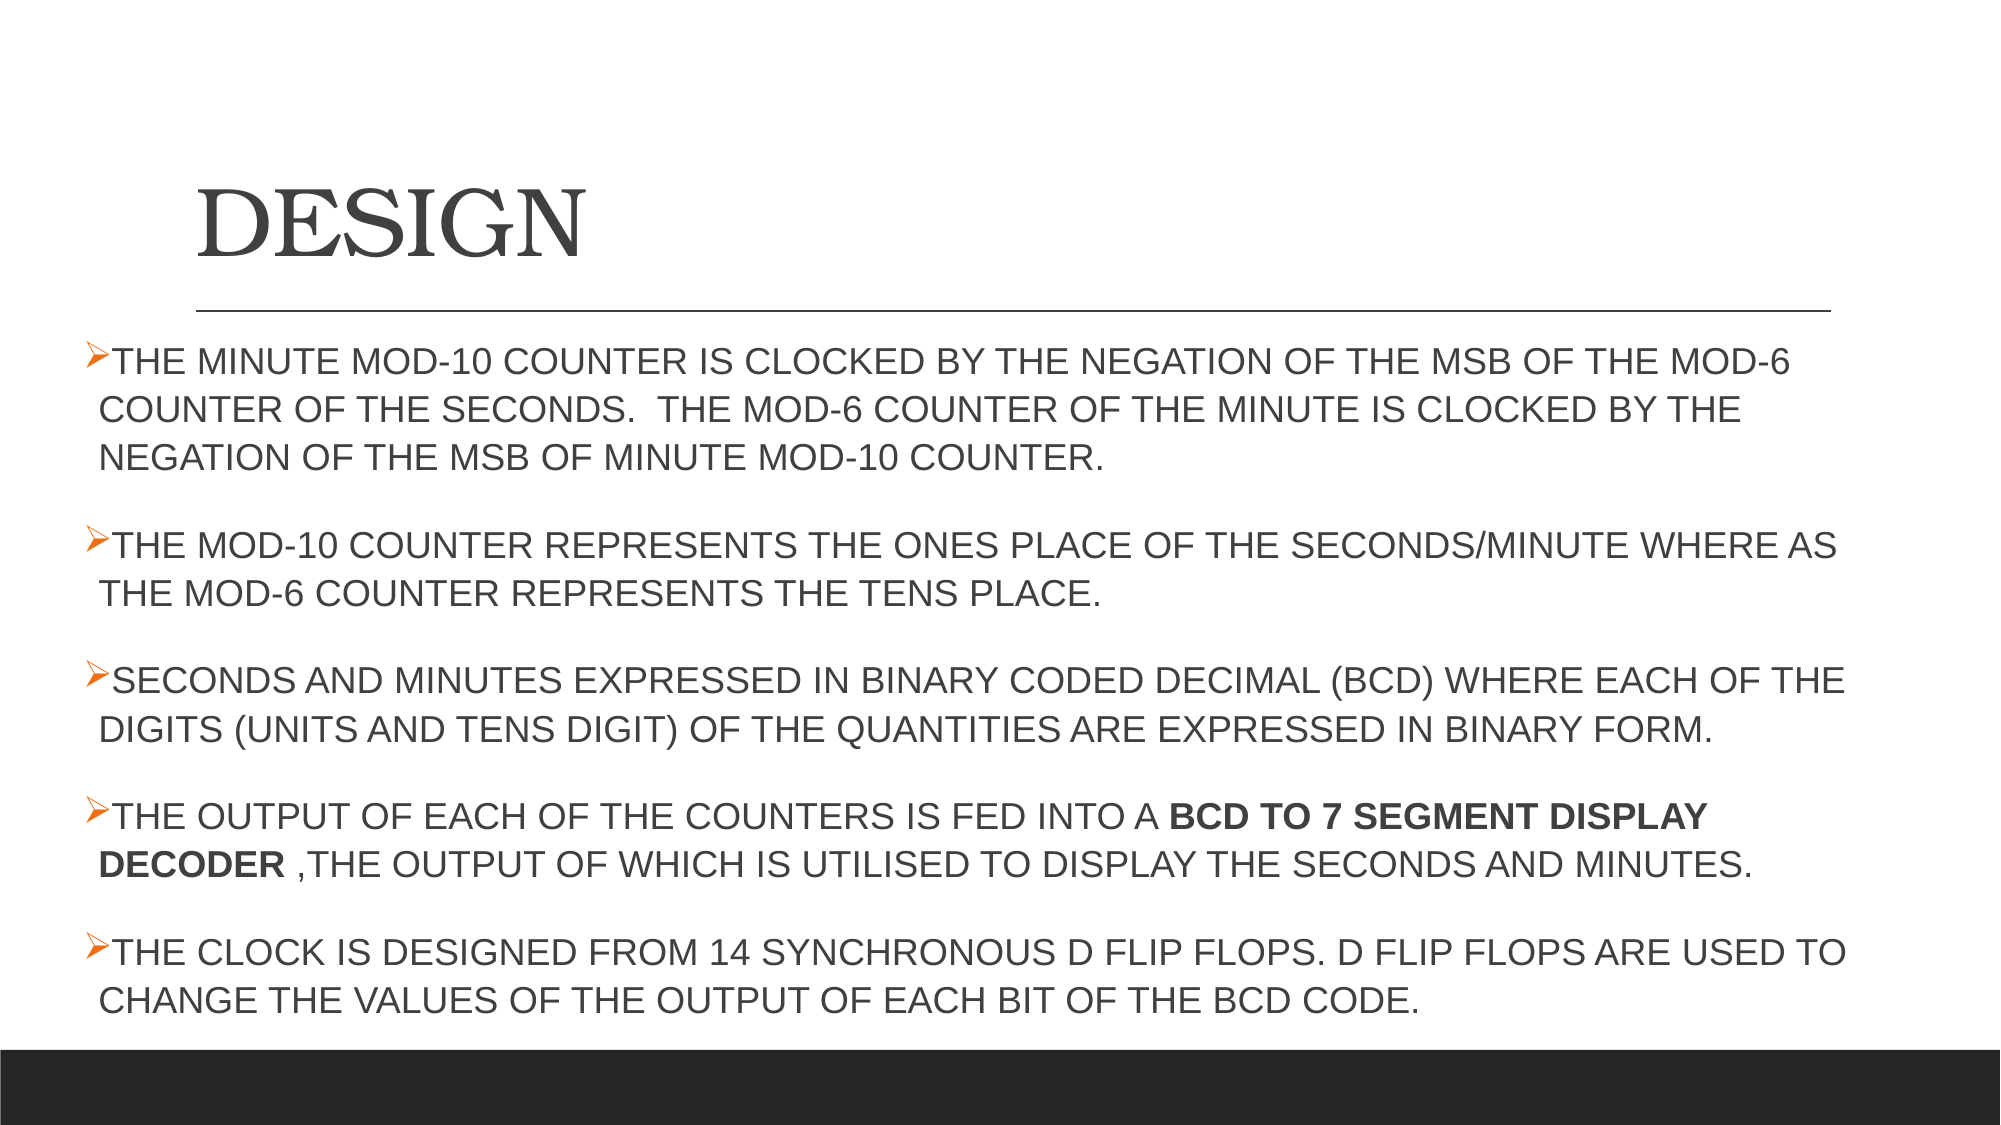

# DESIGN
THE MINUTE MOD-10 COUNTER IS CLOCKED BY THE NEGATION OF THE MSB OF THE MOD-6 COUNTER OF THE SECONDS.  THE MOD-6 COUNTER OF THE MINUTE IS CLOCKED BY THE NEGATION OF THE MSB OF MINUTE MOD-10 COUNTER.
THE MOD-10 COUNTER REPRESENTS THE ONES PLACE OF THE SECONDS/MINUTE WHERE AS THE MOD-6 COUNTER REPRESENTS THE TENS PLACE.
SECONDS AND MINUTES EXPRESSED IN BINARY CODED DECIMAL (BCD) WHERE EACH OF THE DIGITS (UNITS AND TENS DIGIT) OF THE QUANTITIES ARE EXPRESSED IN BINARY FORM.
THE OUTPUT OF EACH OF THE COUNTERS IS FED INTO A BCD TO 7 SEGMENT DISPLAY DECODER ,THE OUTPUT OF WHICH IS UTILISED TO DISPLAY THE SECONDS AND MINUTES.
THE CLOCK IS DESIGNED FROM 14 SYNCHRONOUS D FLIP FLOPS. D FLIP FLOPS ARE USED TO CHANGE THE VALUES OF THE OUTPUT OF EACH BIT OF THE BCD CODE.